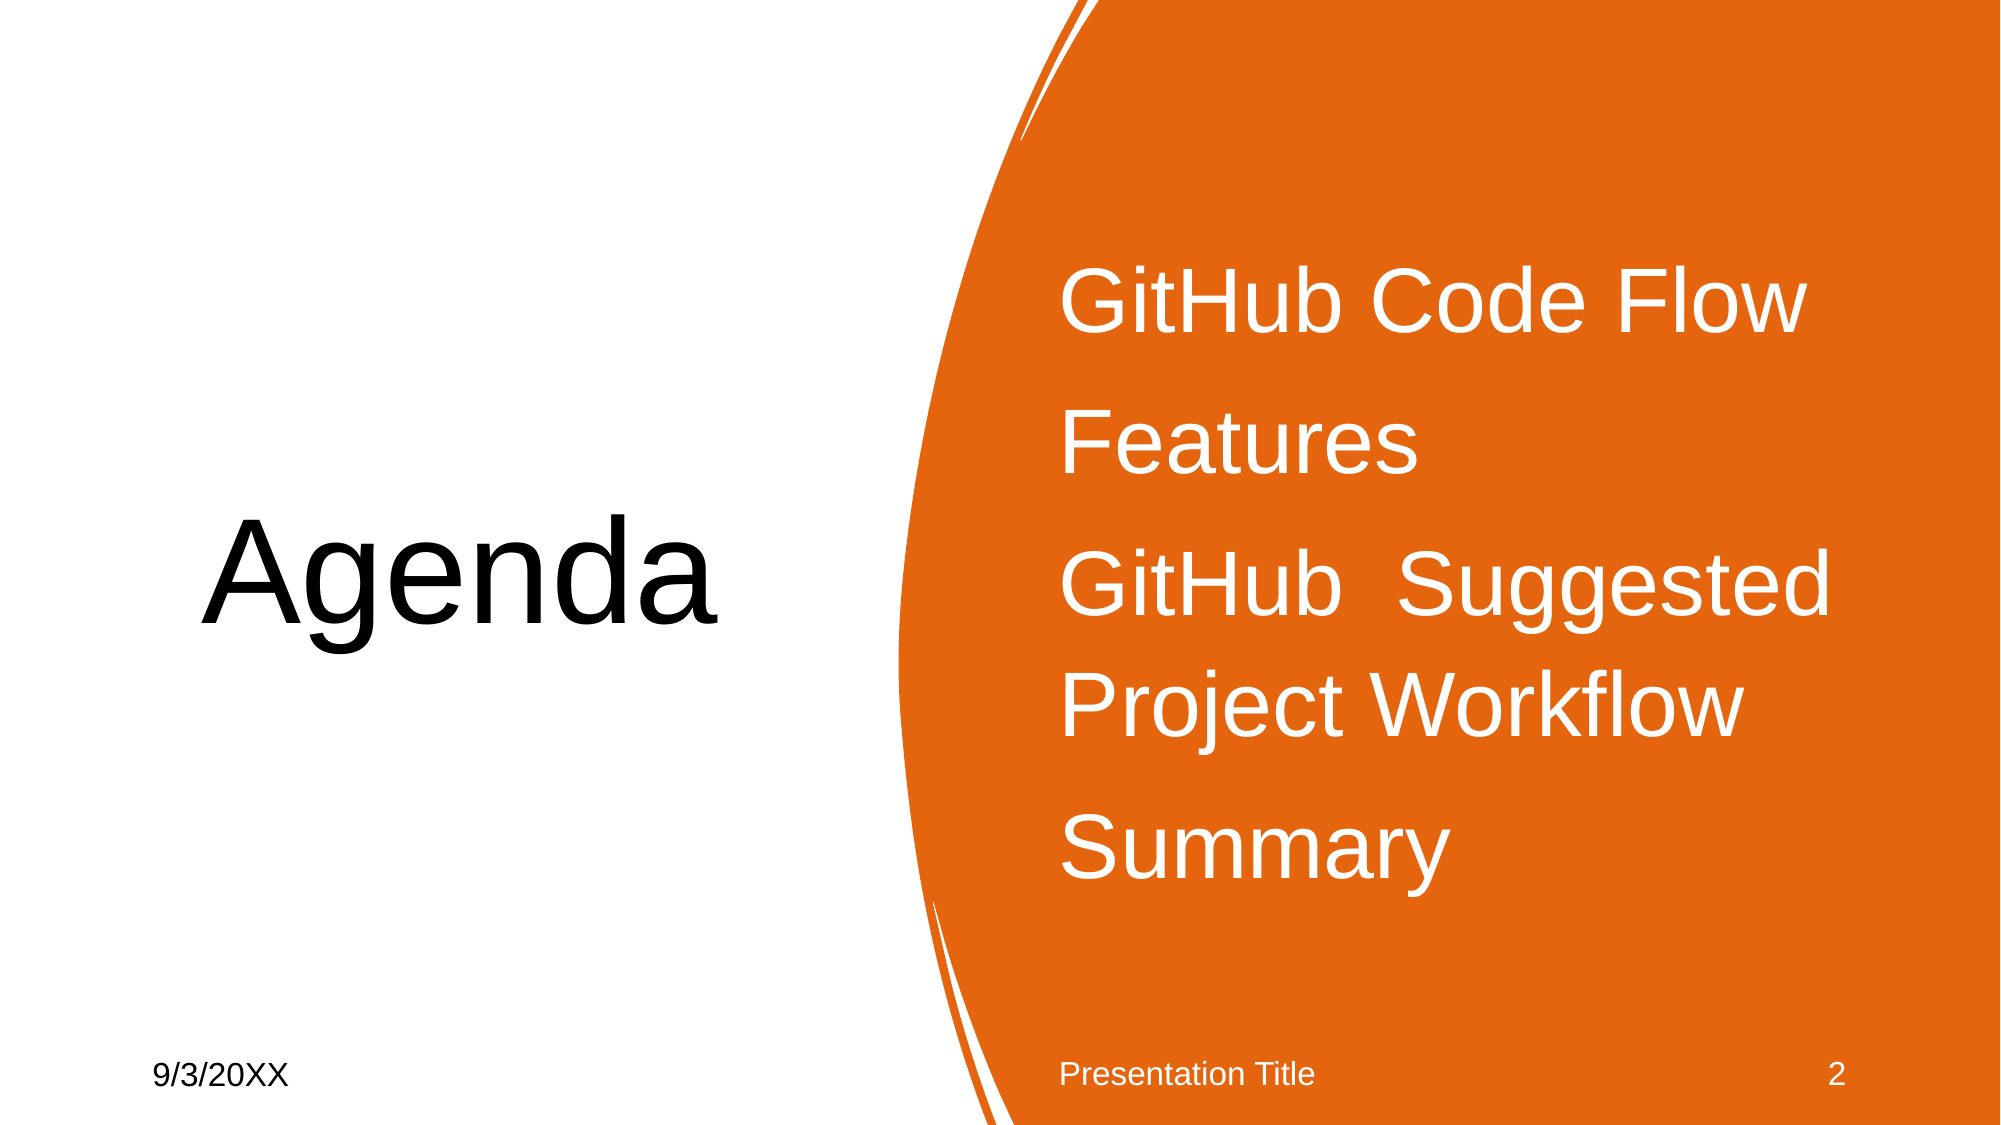

# Agenda
GitHub Code Flow
Features​
GitHub  Suggested Project Workflow
Summary
Presentation Title
2
9/3/20XX